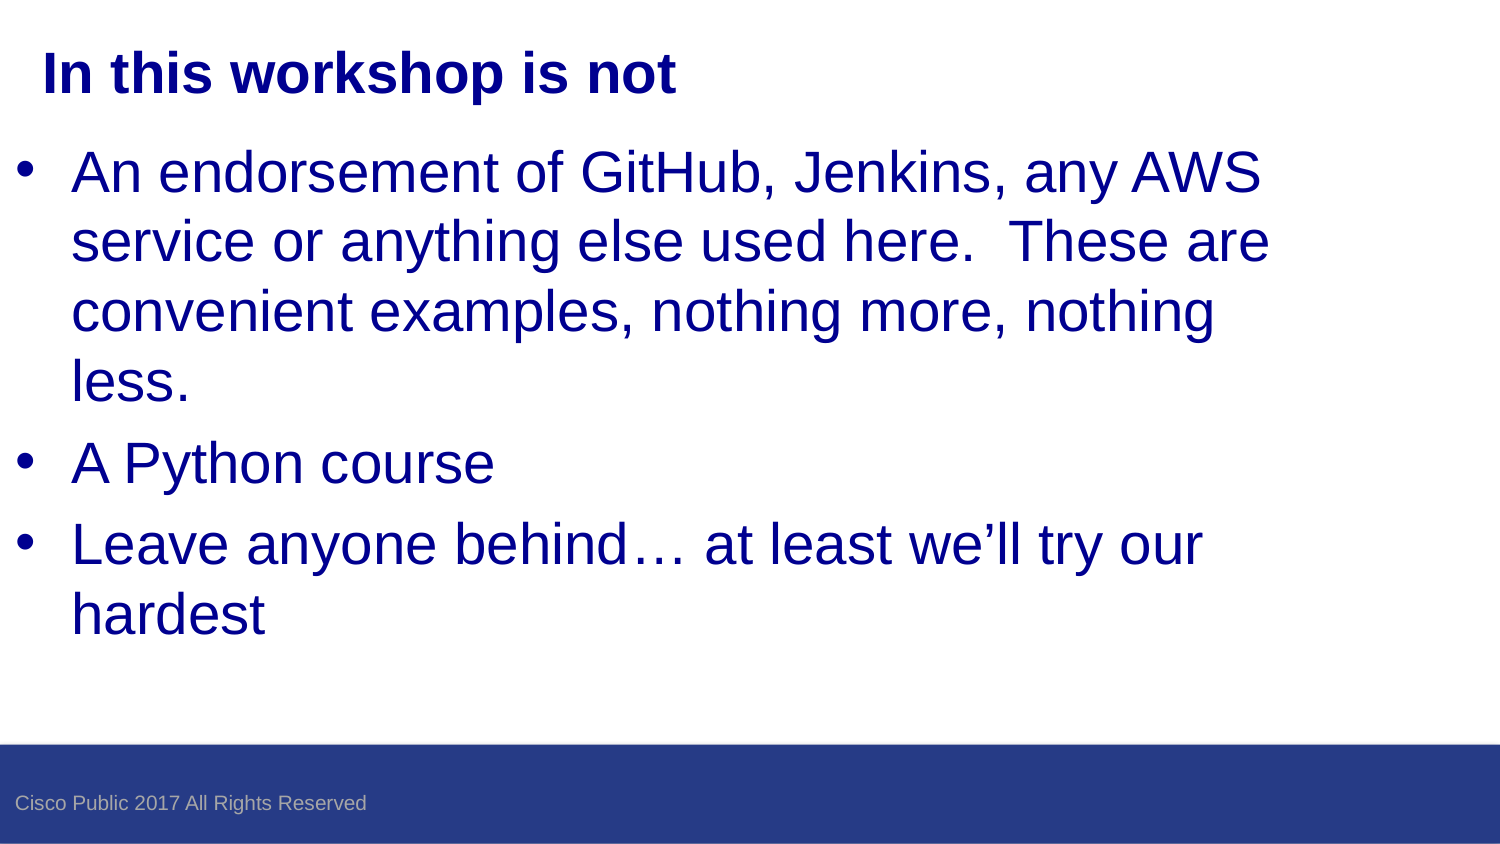

# In this workshop is not
An endorsement of GitHub, Jenkins, any AWS service or anything else used here.  These are convenient examples, nothing more, nothing less.
A Python course
Leave anyone behind… at least we’ll try our hardest